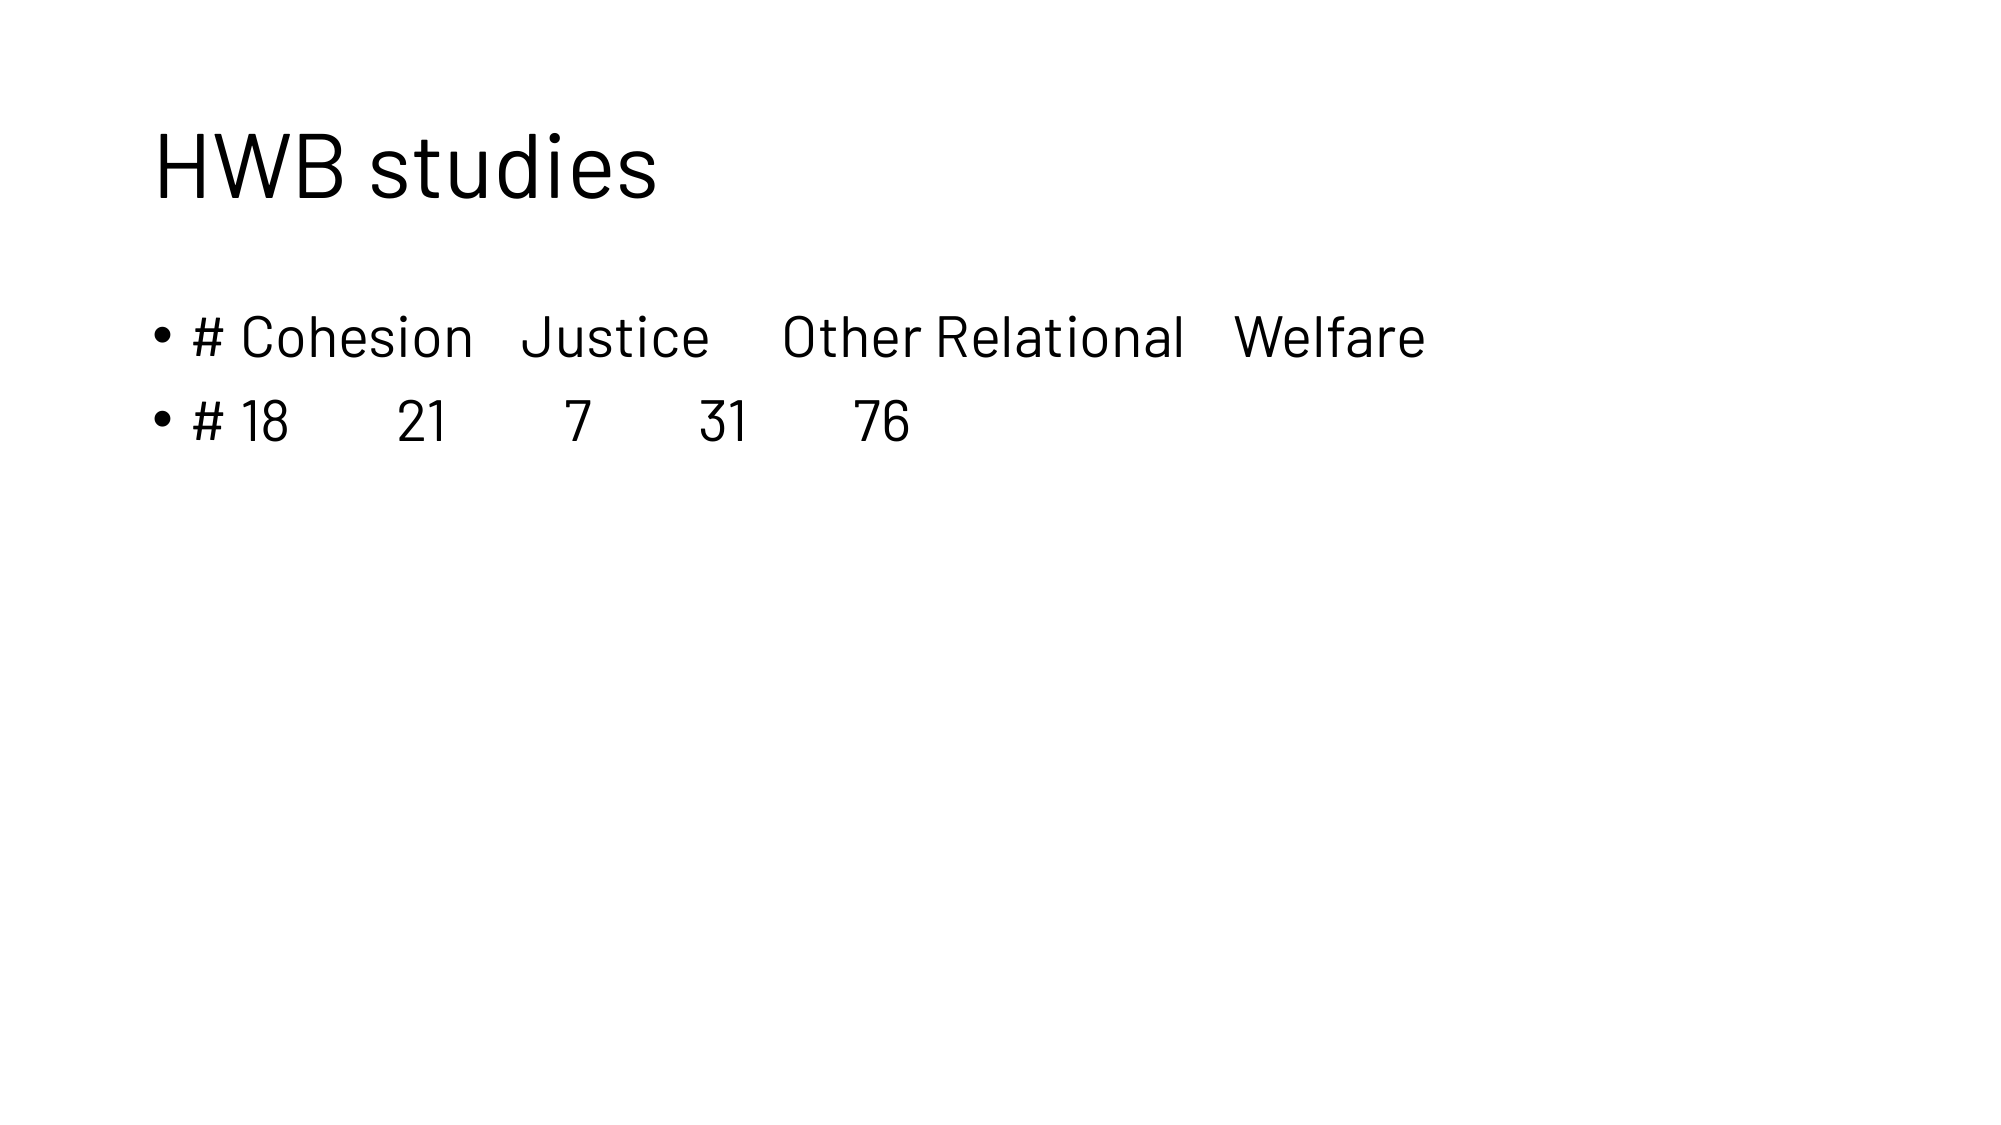

# HWB studies
# Cohesion    Justice      Other Relational    Welfare
# 18         21          7         31         76